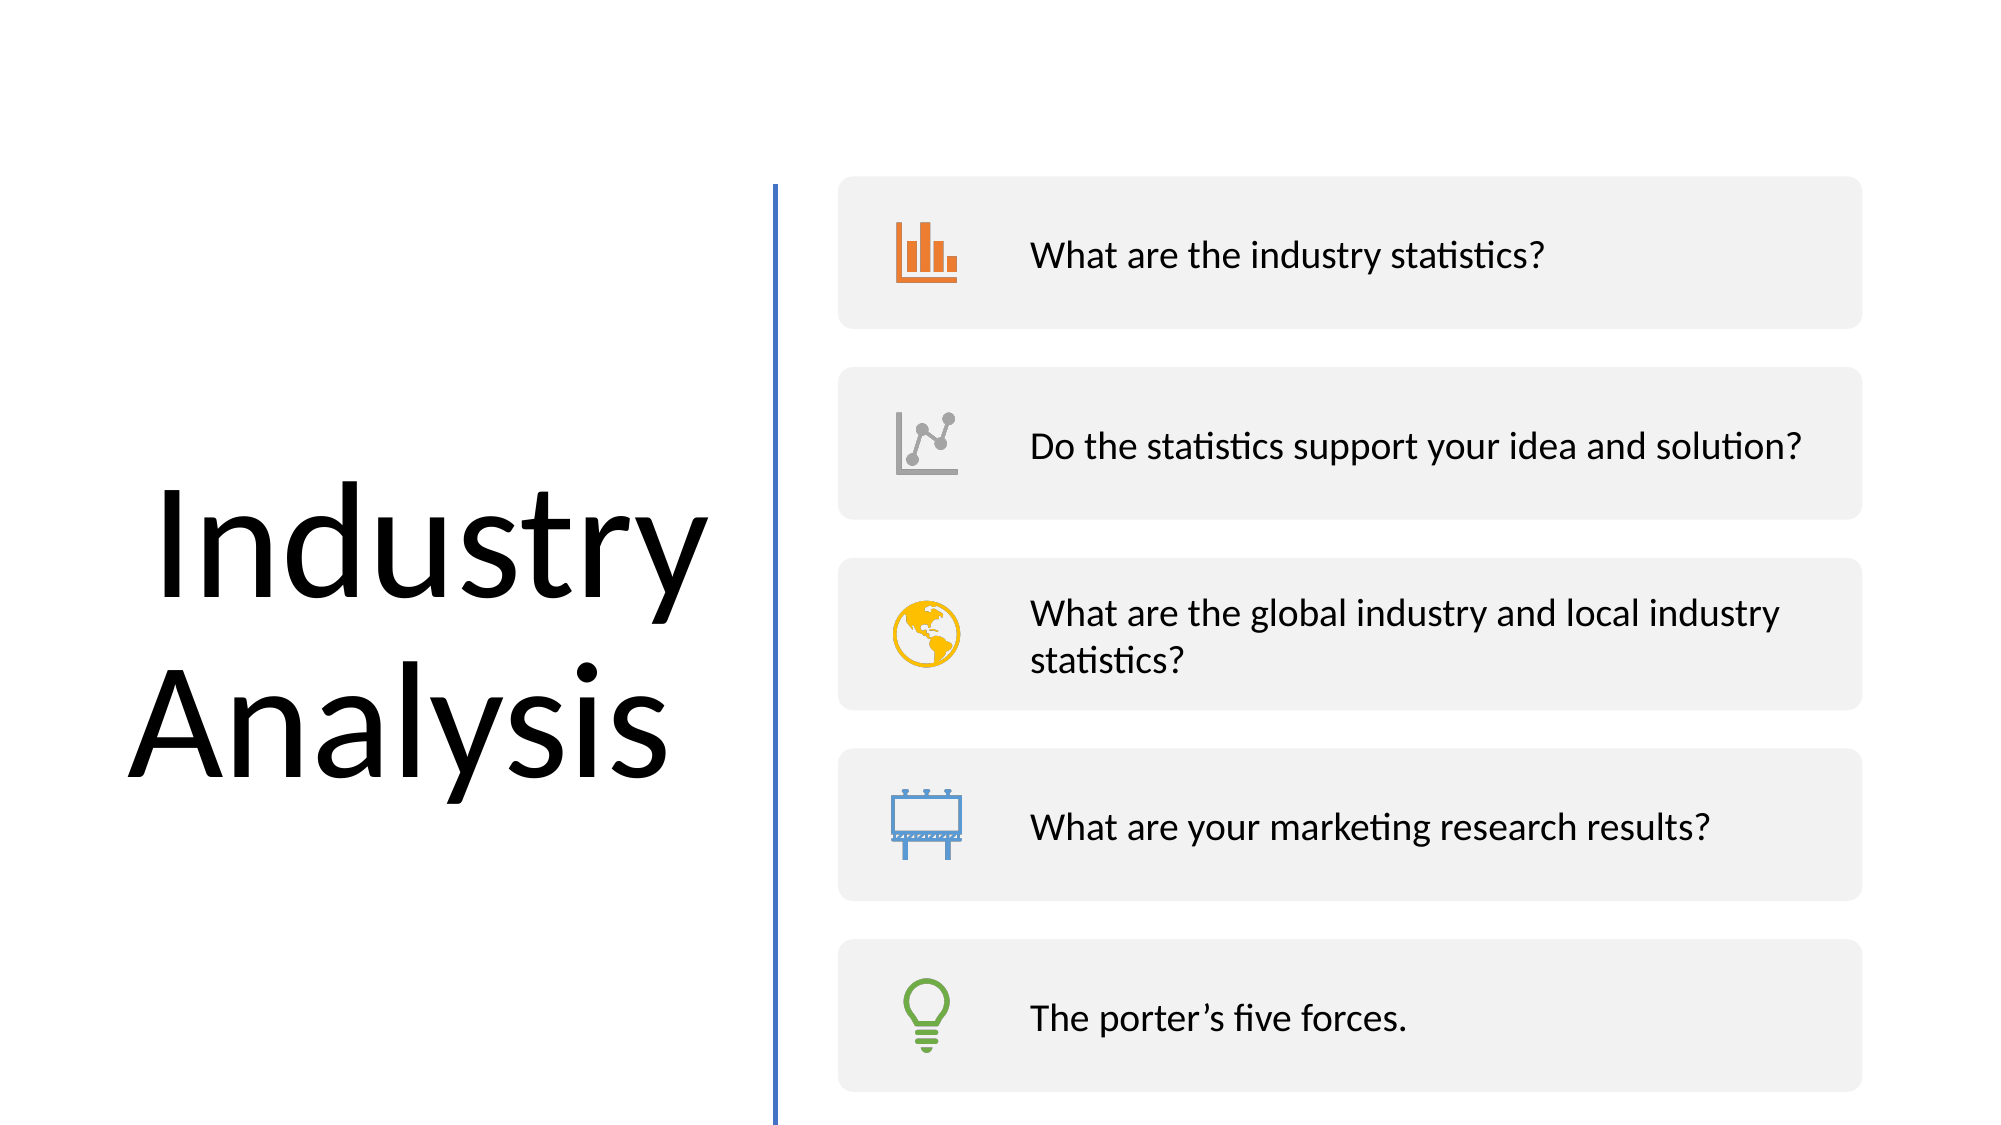

# Industry Analysis
What are the industry statistics?
Do the statistics support your idea and solution?
What are the global industry and local industry statistics?
What are your marketing research results?
The porter’s five forces.